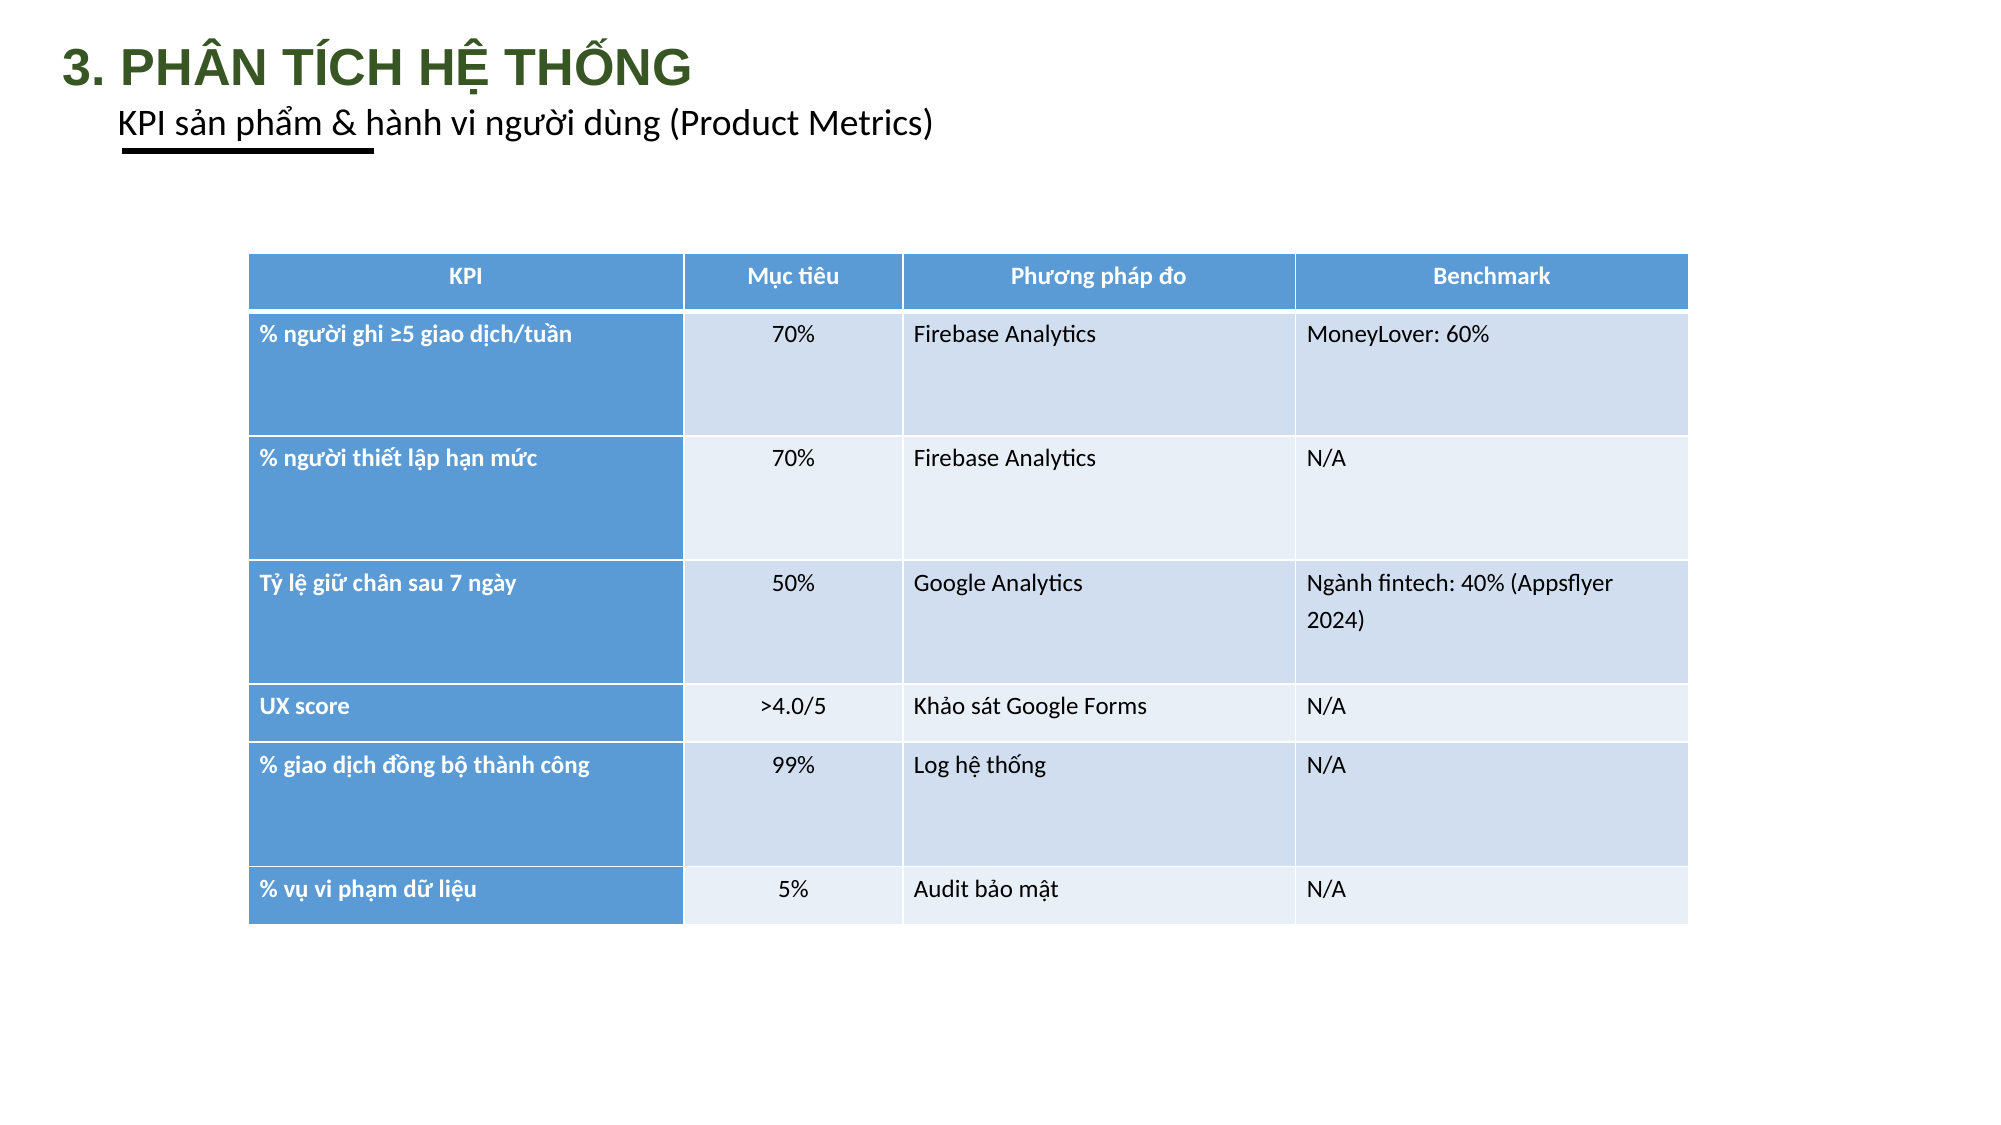

# 3. PHÂN TÍCH HỆ THỐNG
KPI sản phẩm & hành vi người dùng (Product Metrics)
| KPI | Mục tiêu | Phương pháp đo | Benchmark |
| --- | --- | --- | --- |
| % người ghi ≥5 giao dịch/tuần | 70% | Firebase Analytics | MoneyLover: 60% |
| % người thiết lập hạn mức | 70% | Firebase Analytics | N/A |
| Tỷ lệ giữ chân sau 7 ngày | 50% | Google Analytics | Ngành fintech: 40% (Appsflyer 2024) |
| UX score | >4.0/5 | Khảo sát Google Forms | N/A |
| % giao dịch đồng bộ thành công | 99% | Log hệ thống | N/A |
| % vụ vi phạm dữ liệu | 5% | Audit bảo mật | N/A |